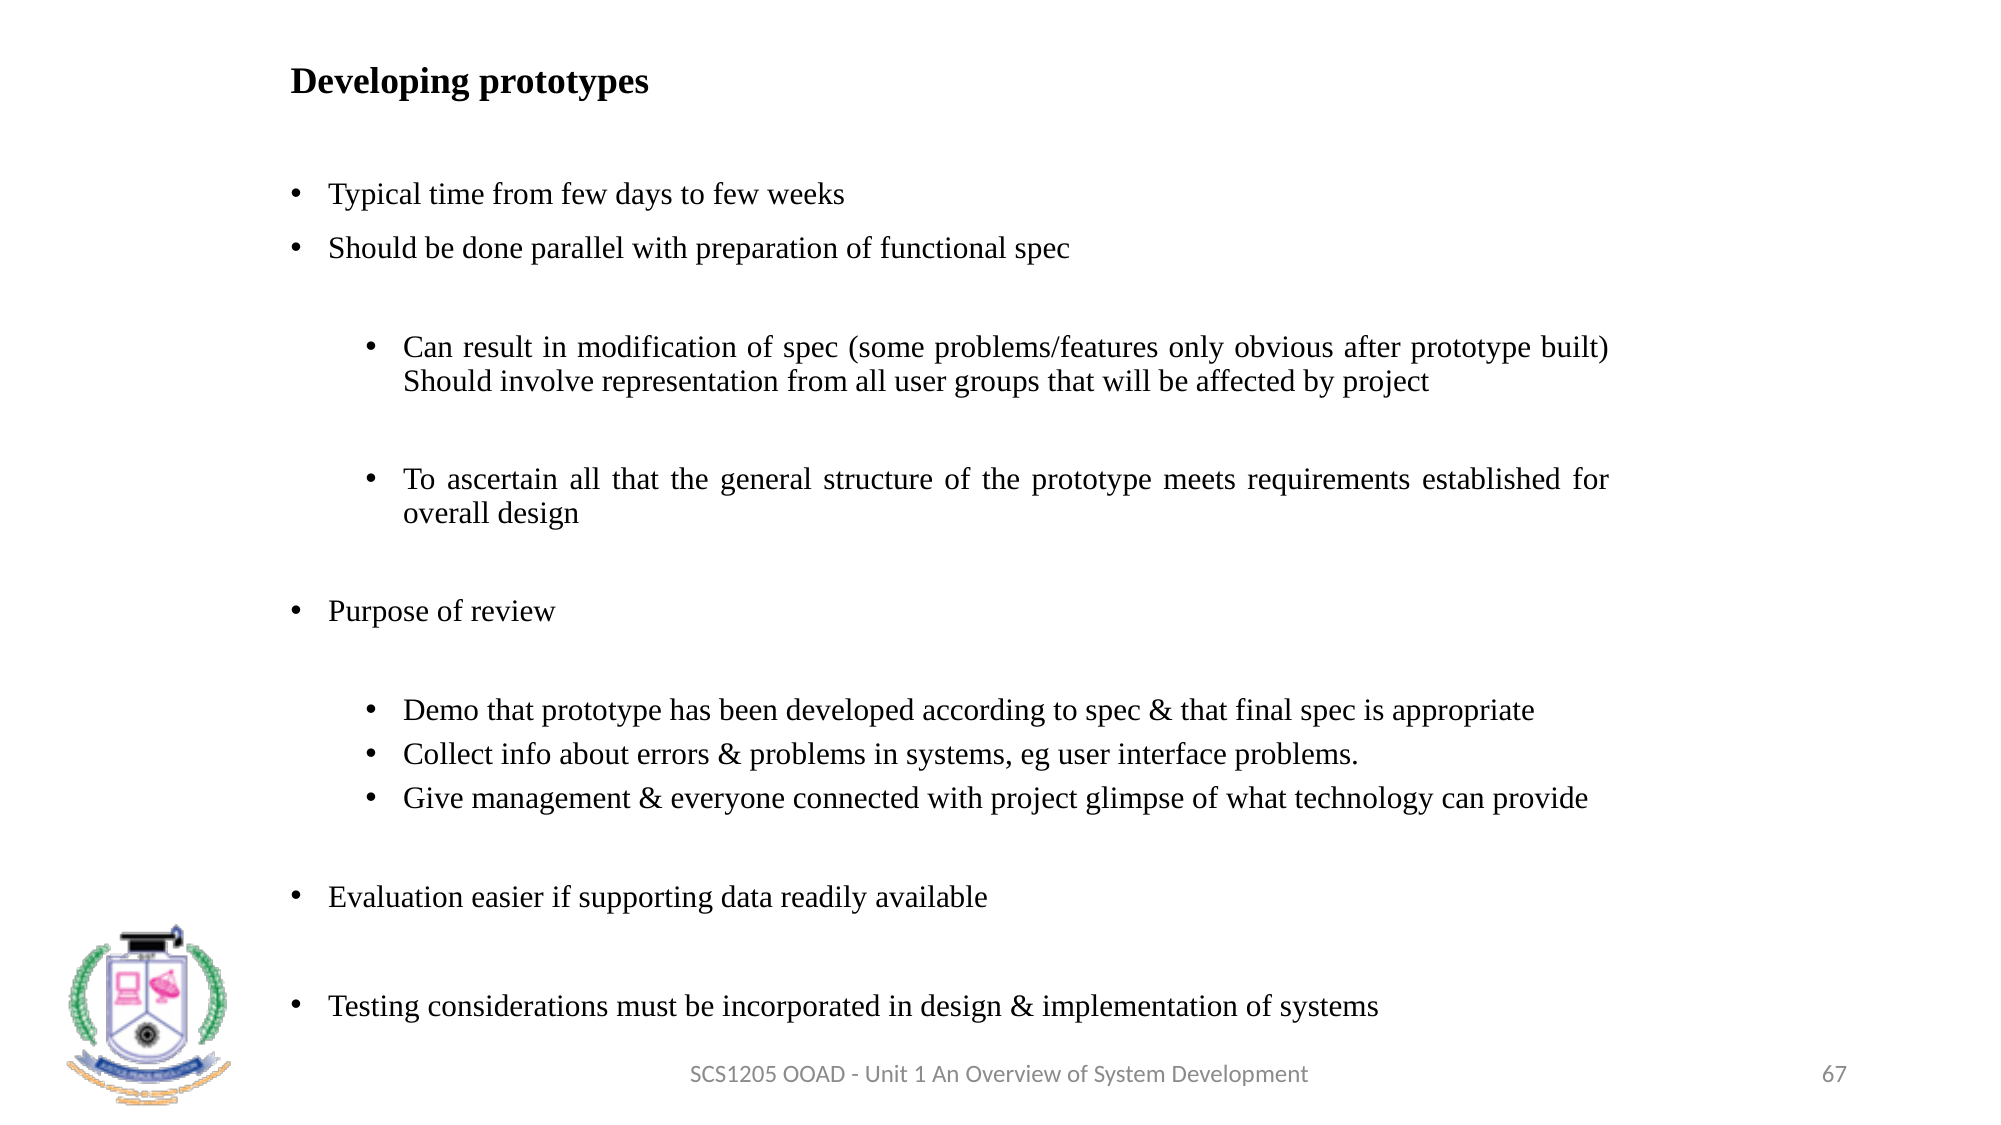

Developing prototypes

Typical time from few days to few weeks
Should be done parallel with preparation of functional spec

Can result in modification of spec (some problems/features only obvious after prototype built) Should involve representation from all user groups that will be affected by project

To ascertain all that the general structure of the prototype meets requirements established for overall design

Purpose of review

Demo that prototype has been developed according to spec & that final spec is appropriate
Collect info about errors & problems in systems, eg user interface problems.
Give management & everyone connected with project glimpse of what technology can provide

Evaluation easier if supporting data readily available

Testing considerations must be incorporated in design & implementation of systems

SCS1205 OOAD - Unit 1 An Overview of System Development
67